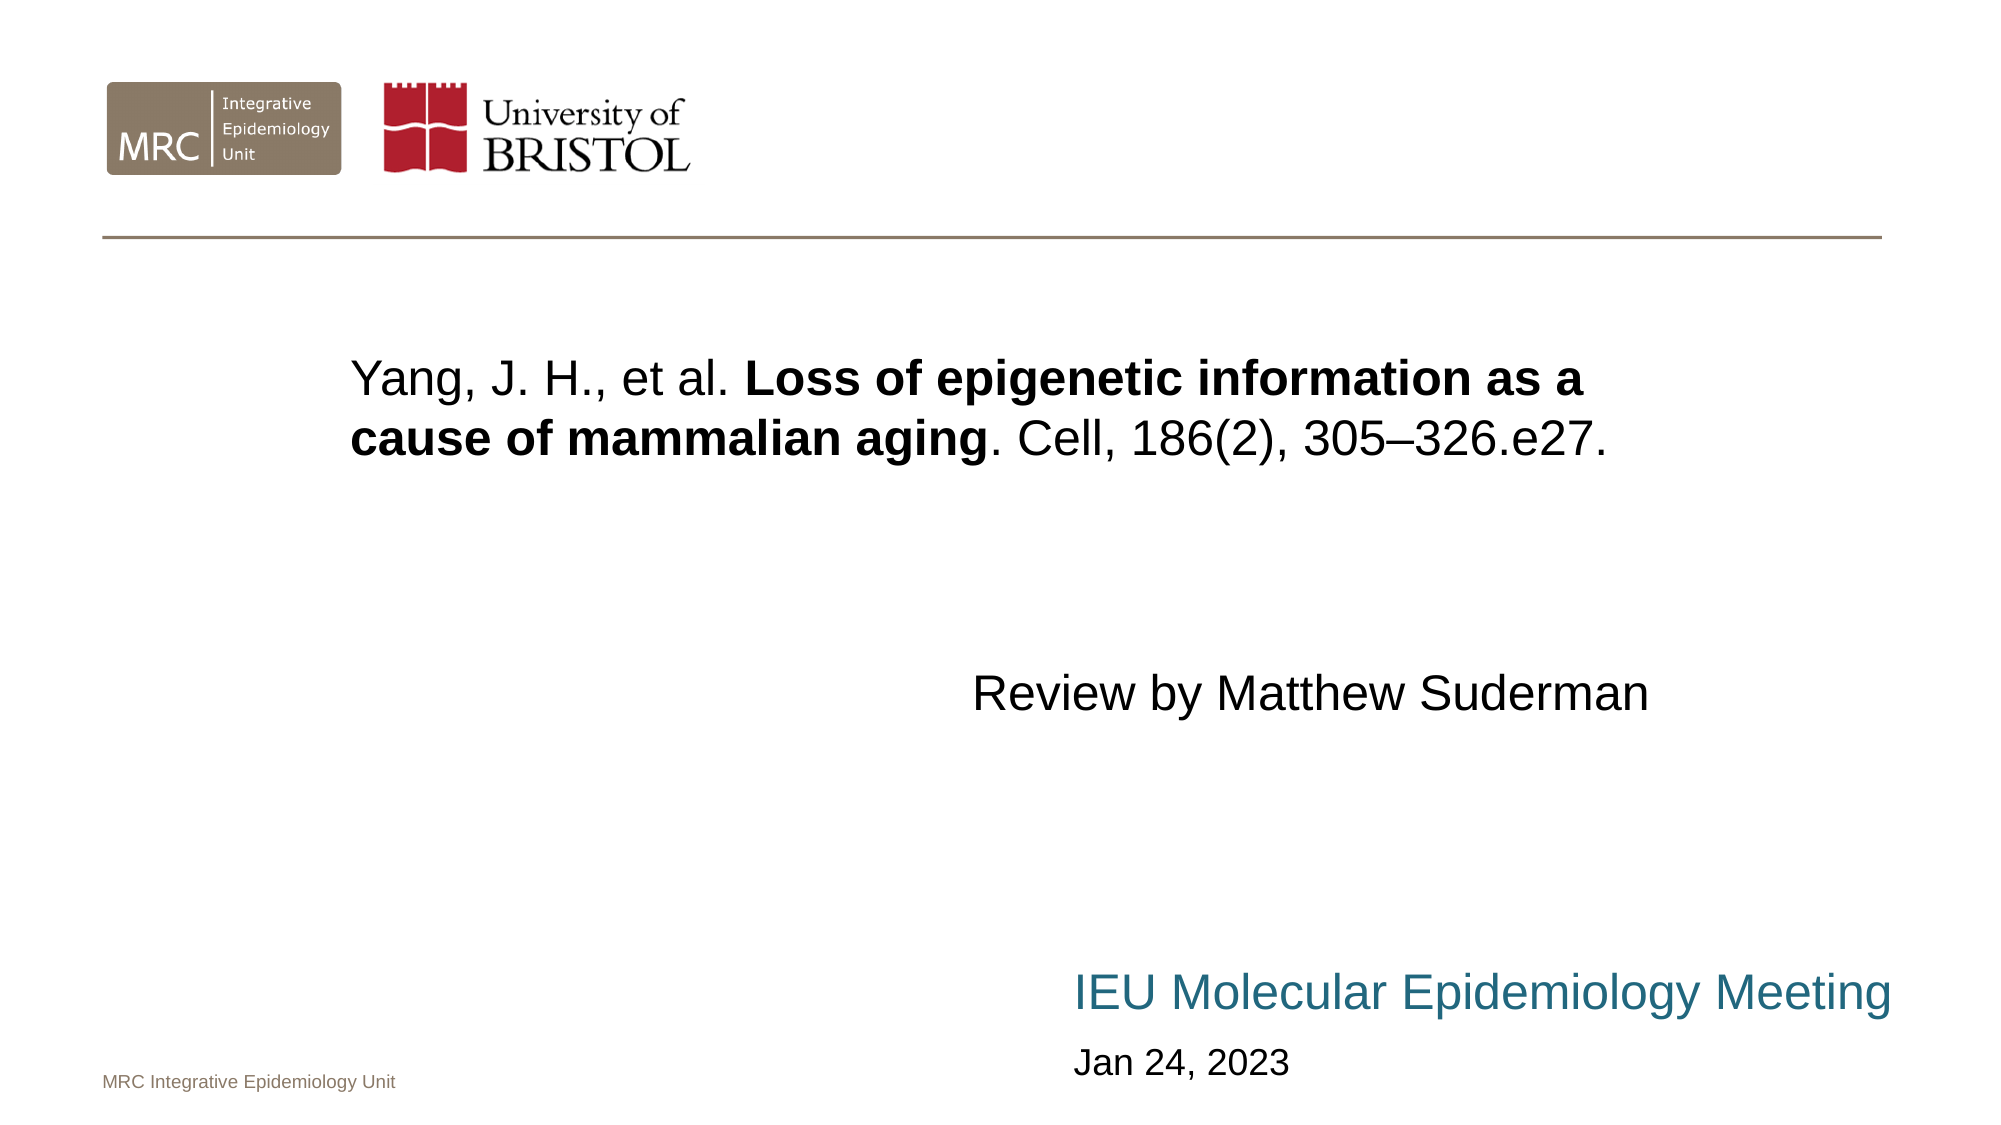

Yang, J. H., et al. Loss of epigenetic information as a cause of mammalian aging. Cell, 186(2), 305–326.e27.

Review by Matthew Suderman
IEU Molecular Epidemiology Meeting
Jan 24, 2023